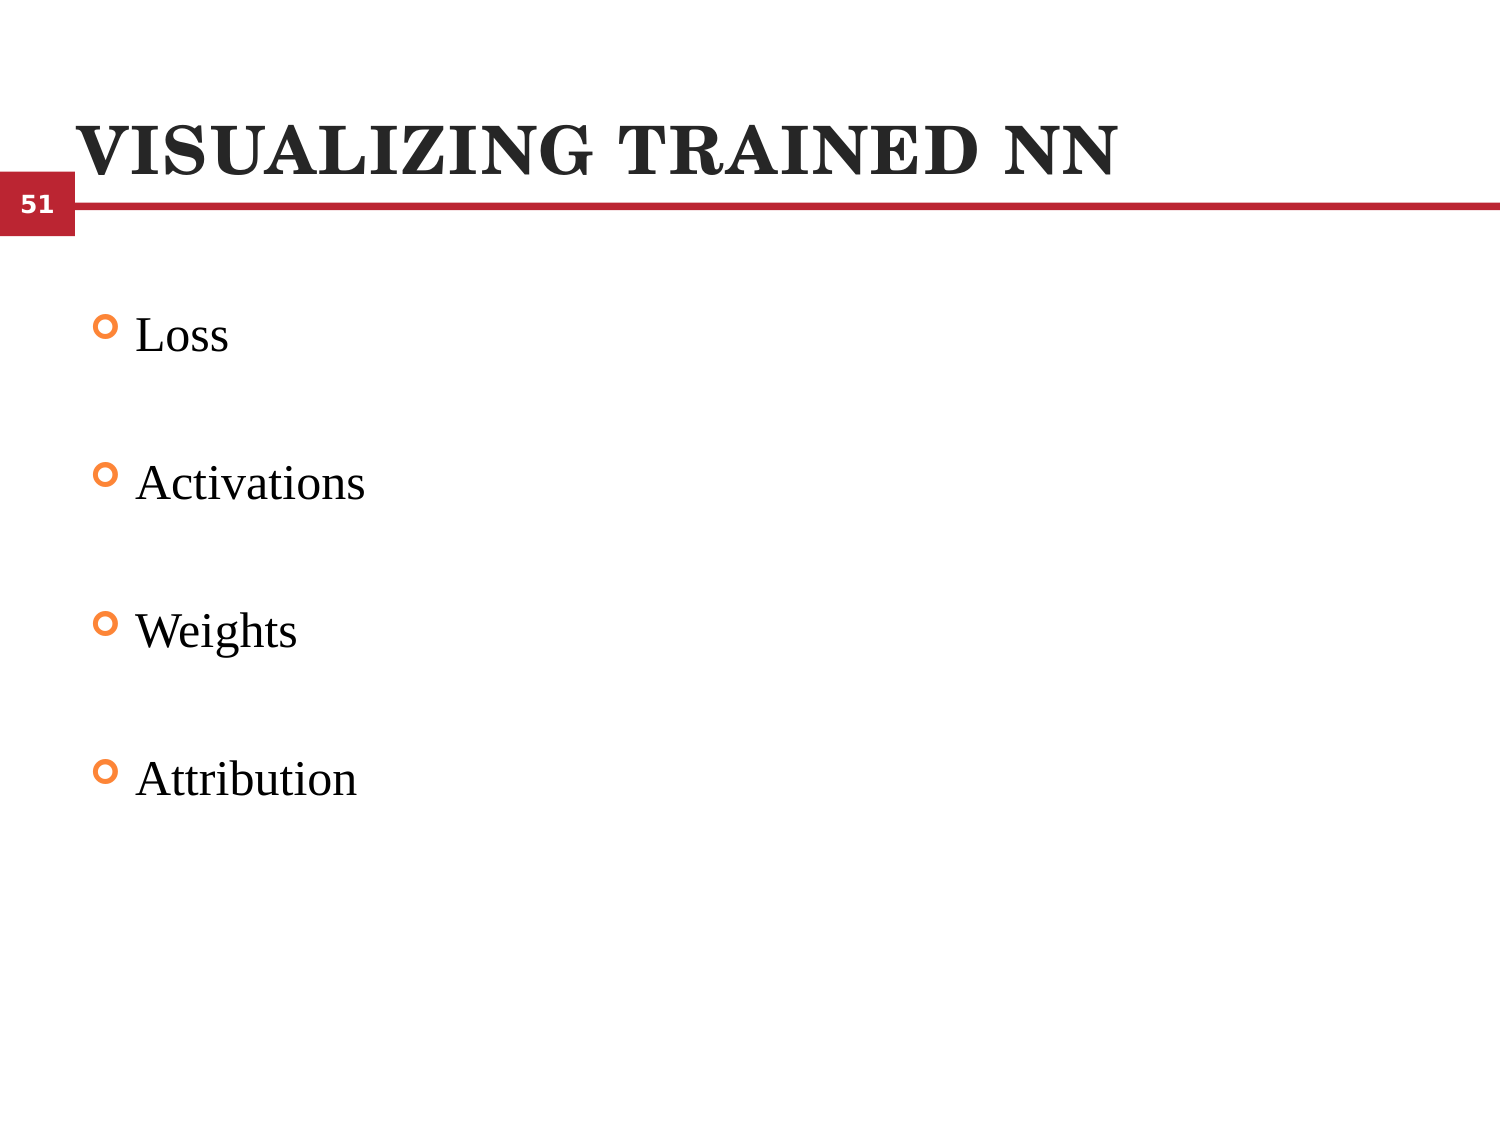

# Visualizing Trained NN
Loss

Activations

Weights

Attribution